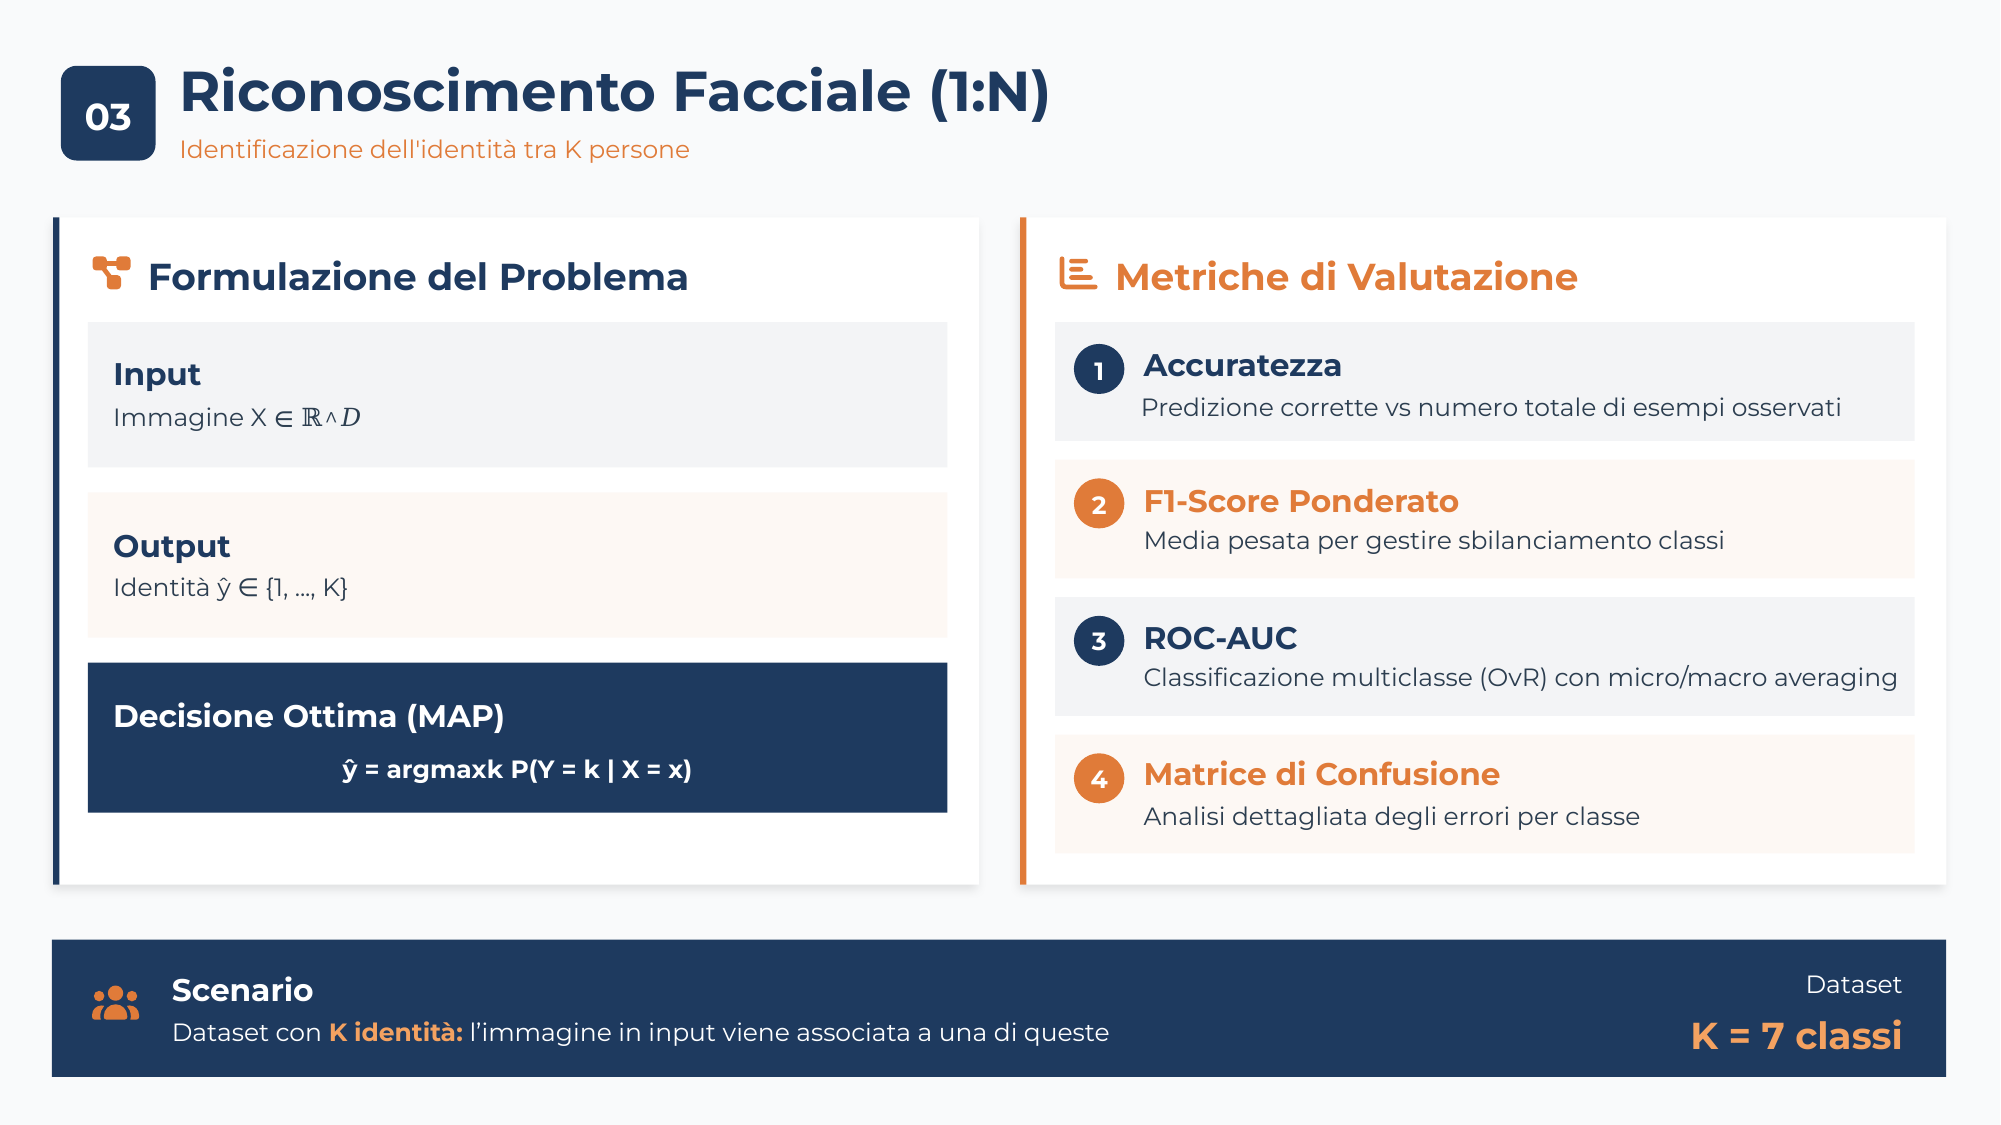

Riconoscimento Facciale (1:N)
03

04
Identificazione dell'identità tra K persone

Formulazione del Problema
Metriche di Valutazione

Accuratezza
1

Input
Predizione corrette vs numero totale di esempi osservati
Immagine X ∈ ℝ^𝐷

F1-Score Ponderato
2

Media pesata per gestire sbilanciamento classi
Output
Identità ŷ ∈ {1, ..., K}

ROC-AUC
3

Classificazione multiclasse (OvR) con micro/macro averaging

Decisione Ottima (MAP)

ŷ = argmaxk P(Y = k | X = x)
Matrice di Confusione
4

Analisi dettagliata degli errori per classe

Scenario
Dataset con K identità: l’immagine in input viene associata a una di queste

Dataset
K = 7 classi